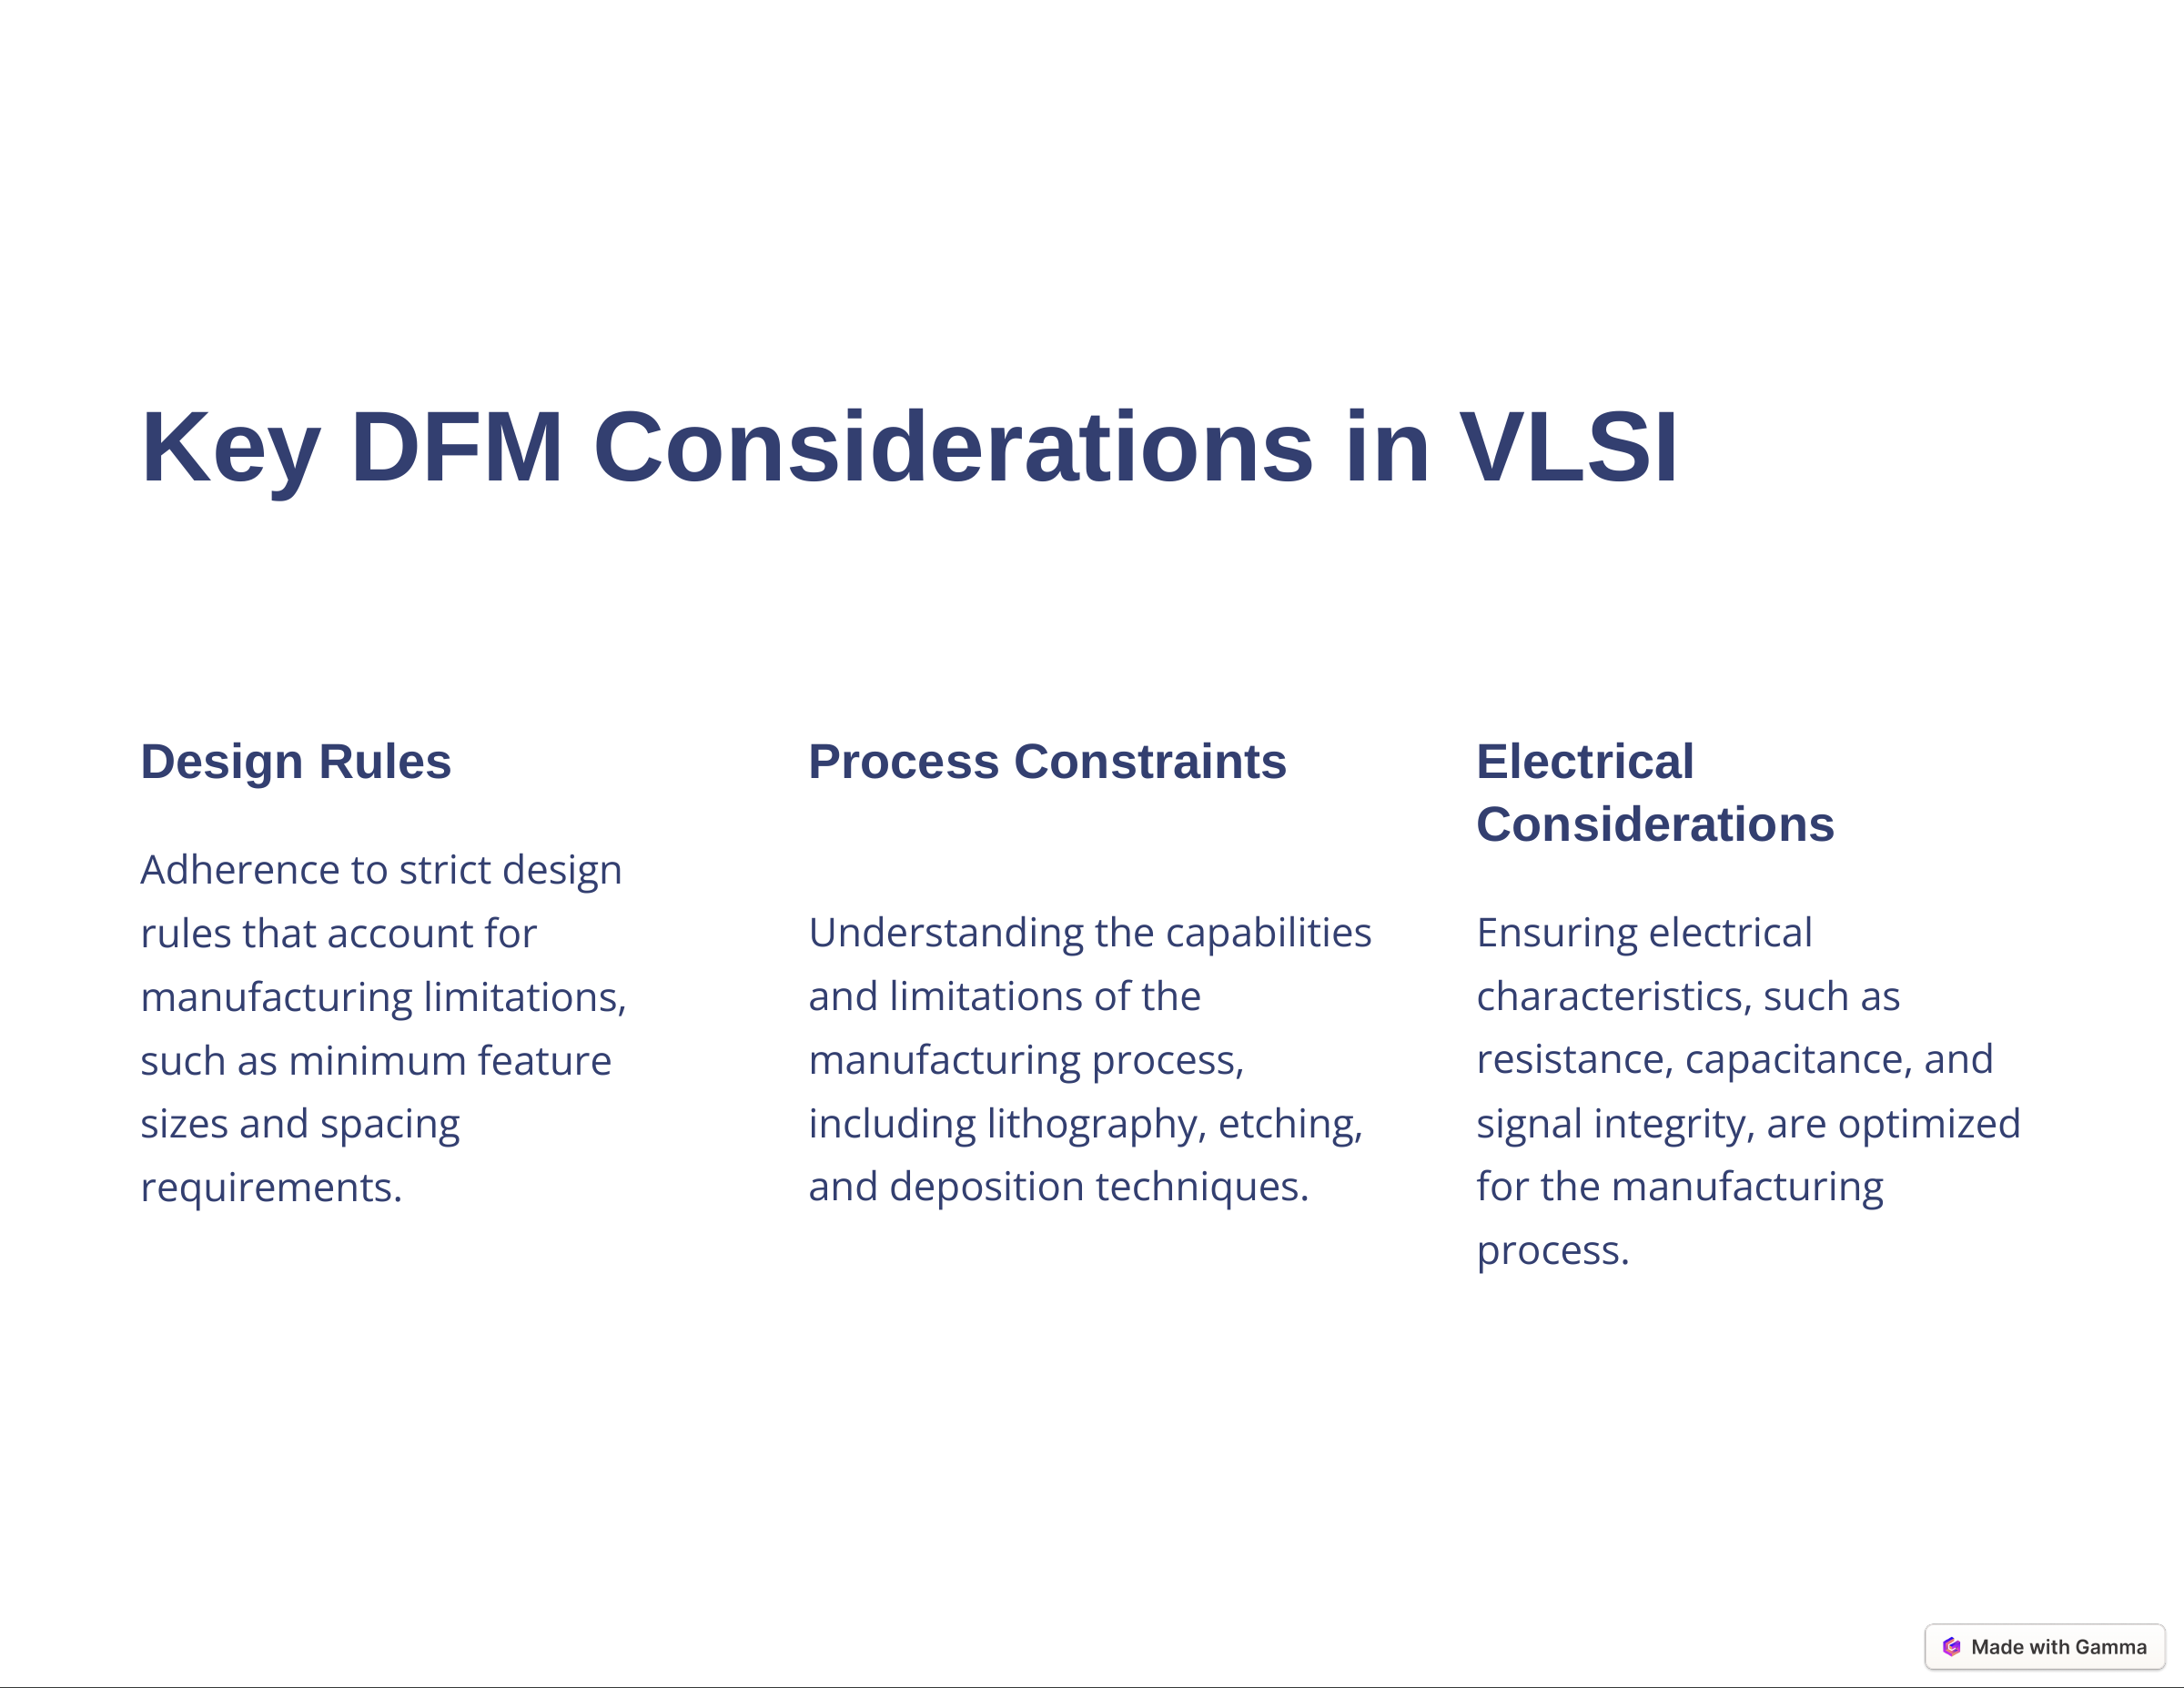

Key DFM Considerations in VLSI
Design Rules
Process Constraints
Electrical Considerations
Adherence to strict design rules that account for manufacturing limitations, such as minimum feature sizes and spacing requirements.
Understanding the capabilities and limitations of the manufacturing process, including lithography, etching, and deposition techniques.
Ensuring electrical characteristics, such as resistance, capacitance, and signal integrity, are optimized for the manufacturing process.